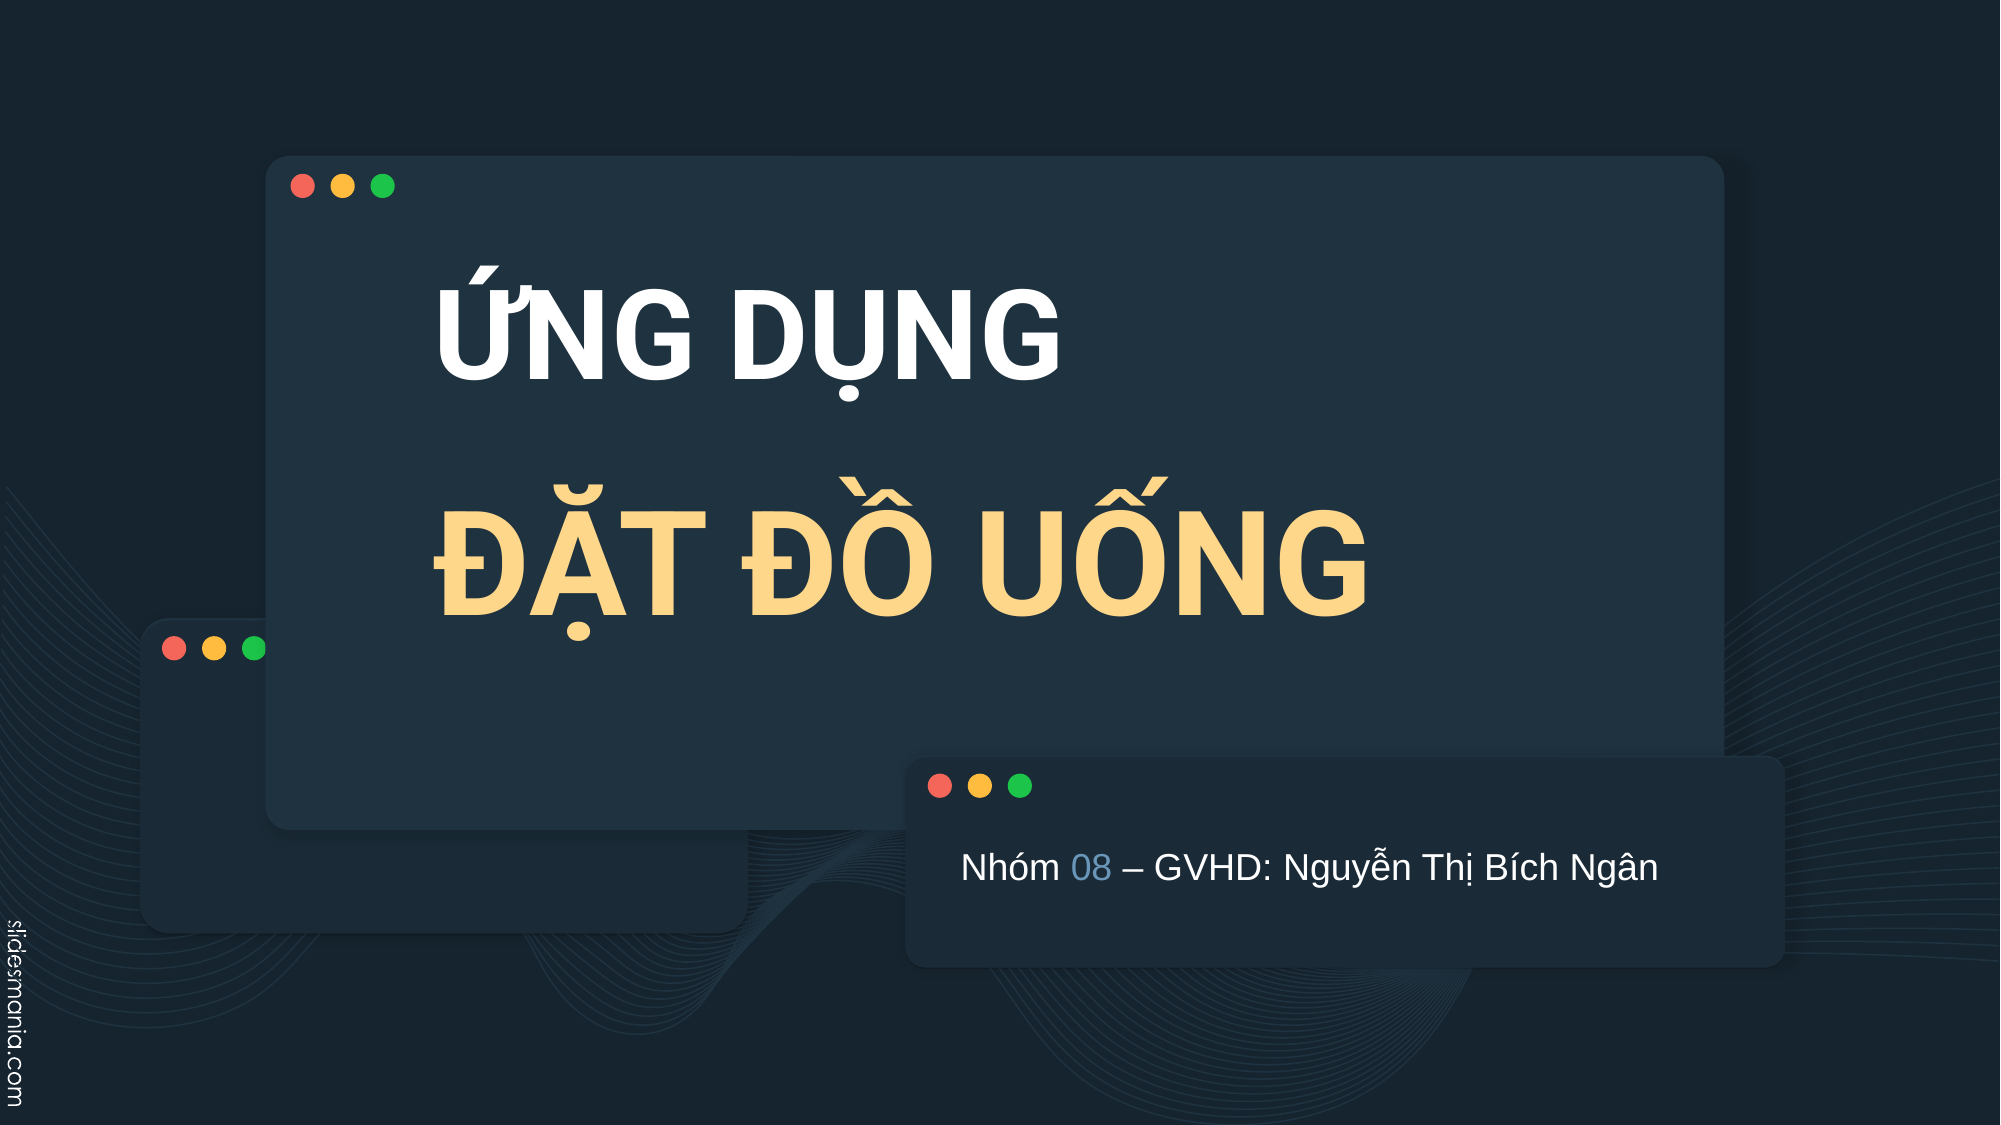

# ỨNG DỤNG ĐẶT ĐỒ UỐNG
Nhóm 08 – GVHD: Nguyễn Thị Bích Ngân